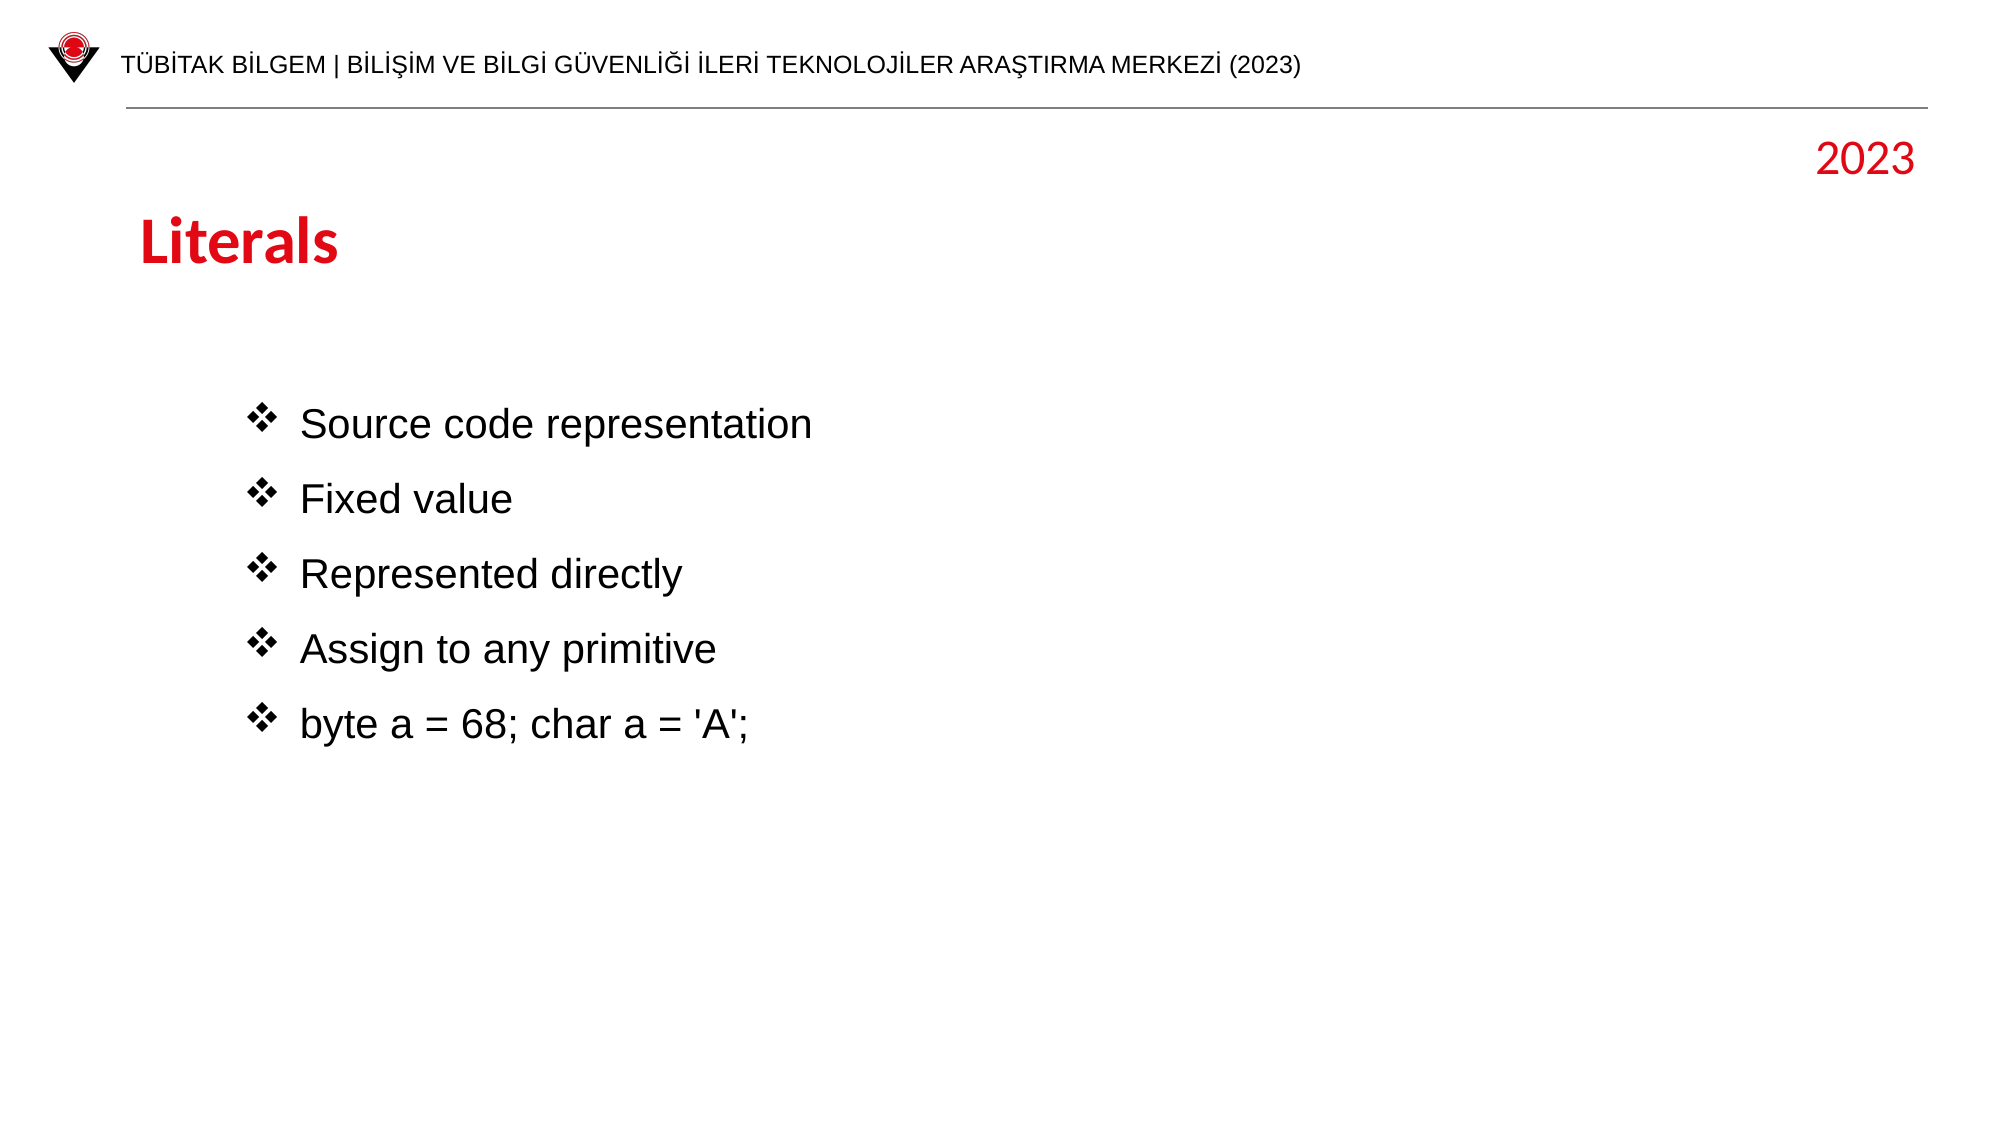

2023
Literals
Source code representation
Fixed value
Represented directly
Assign to any primitive
byte a = 68; char a = 'A';